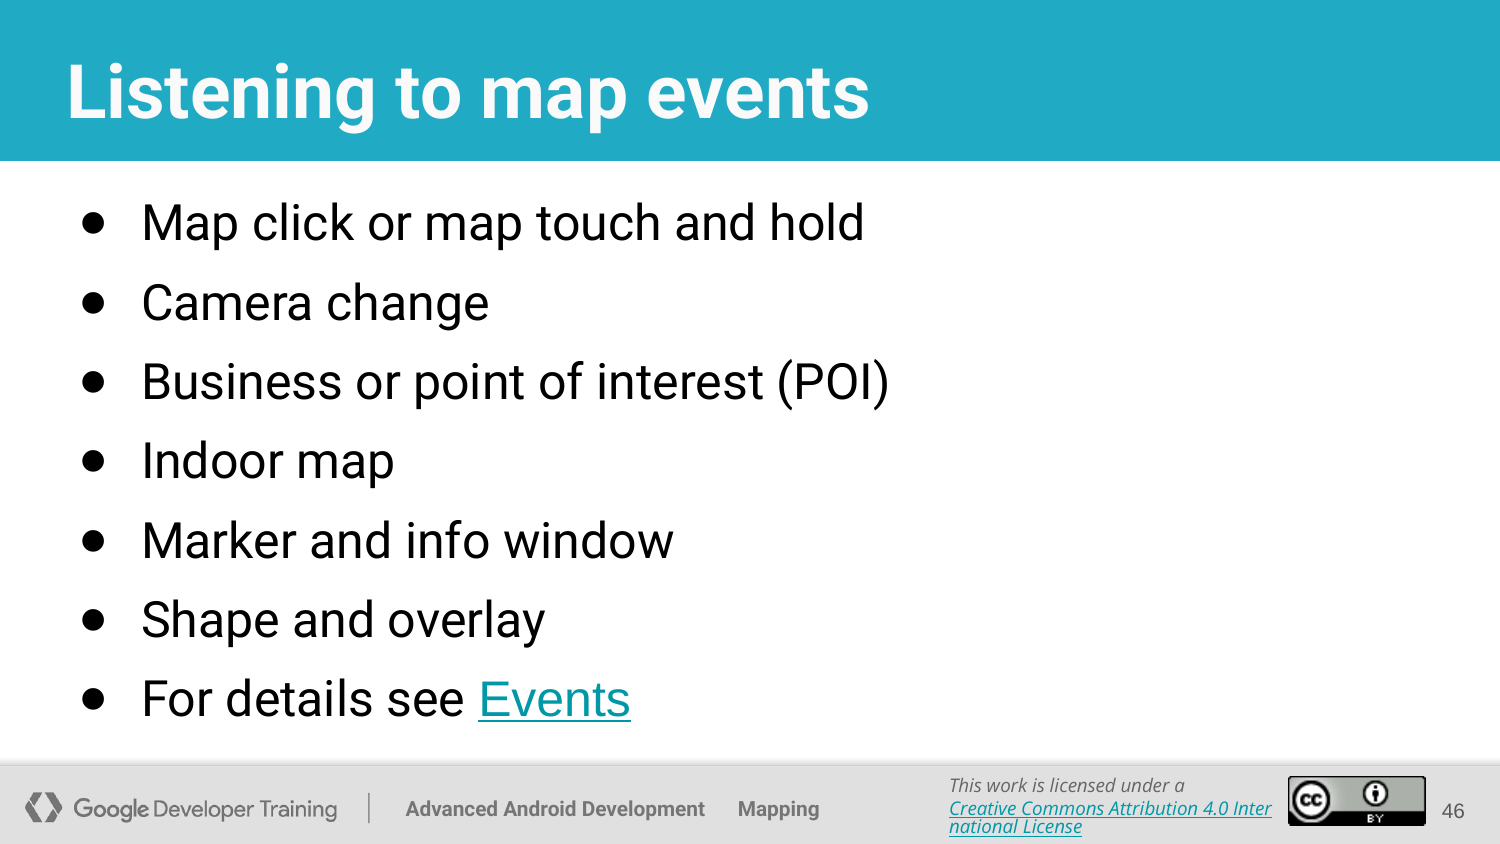

# Listening to map events
Map click or map touch and hold
Camera change
Business or point of interest (POI)
Indoor map
Marker and info window
Shape and overlay
For details see Events
46